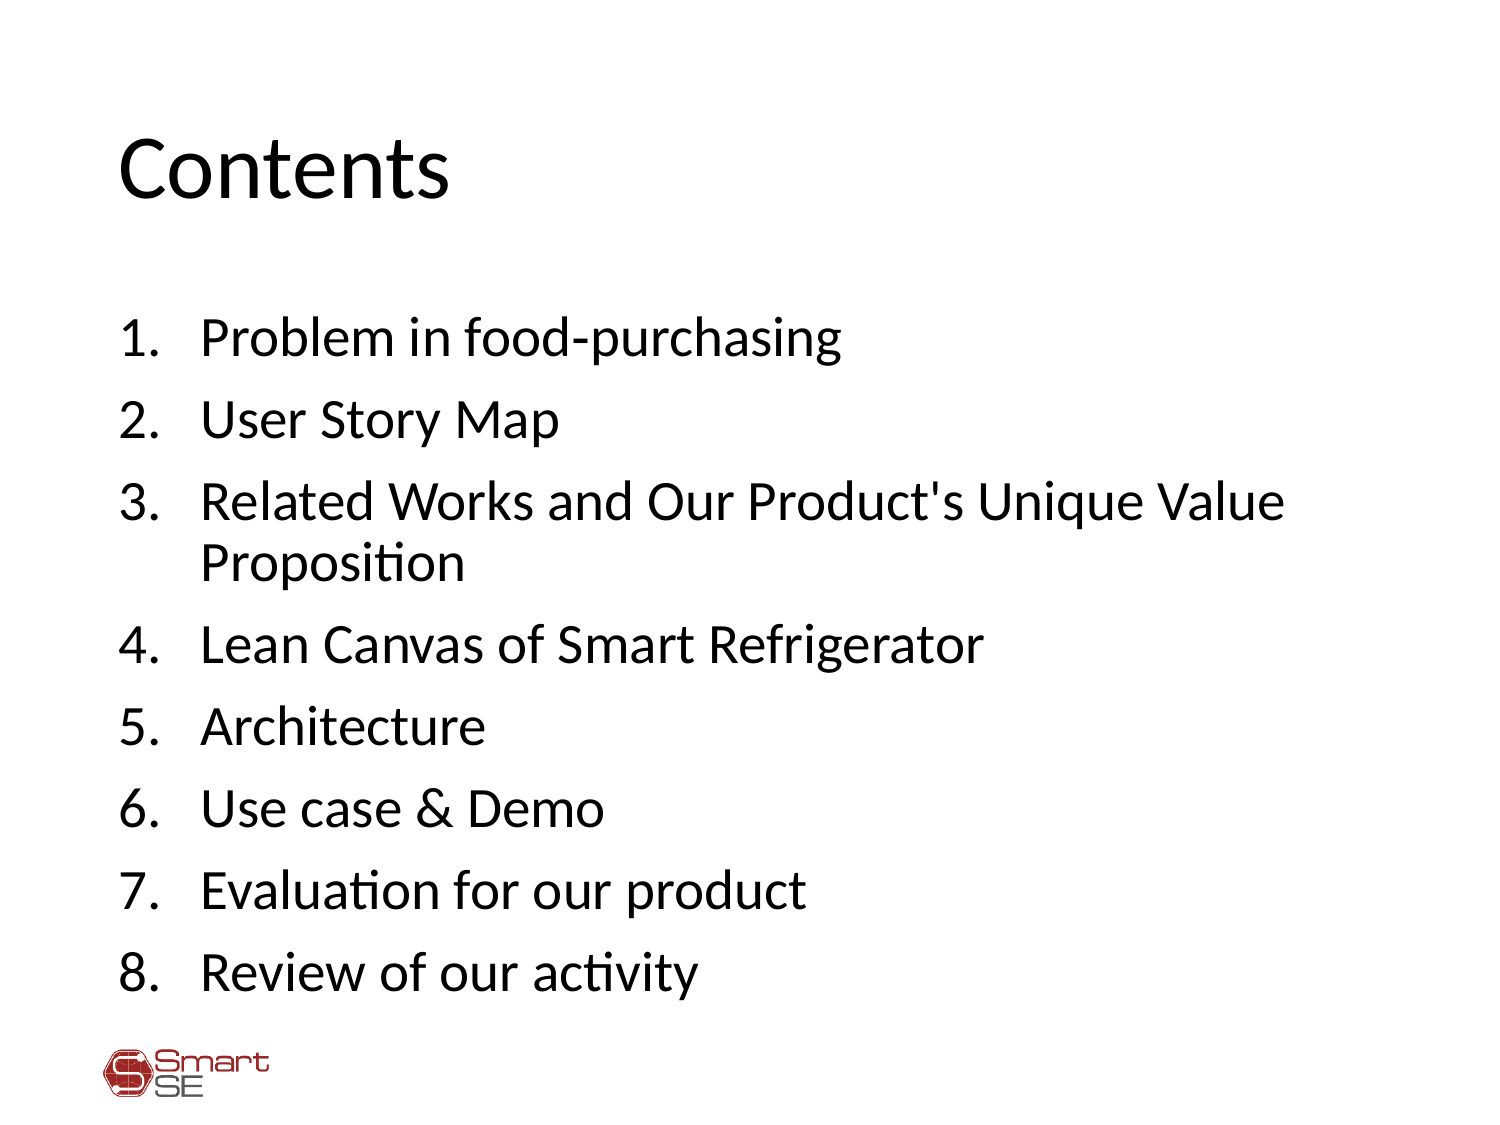

# Contents
Problem in food‐purchasing
User Story Map
Related Works and Our Product's Unique Value Proposition
Lean Canvas of Smart Refrigerator
Architecture
Use case & Demo
Evaluation for our product
Review of our activity